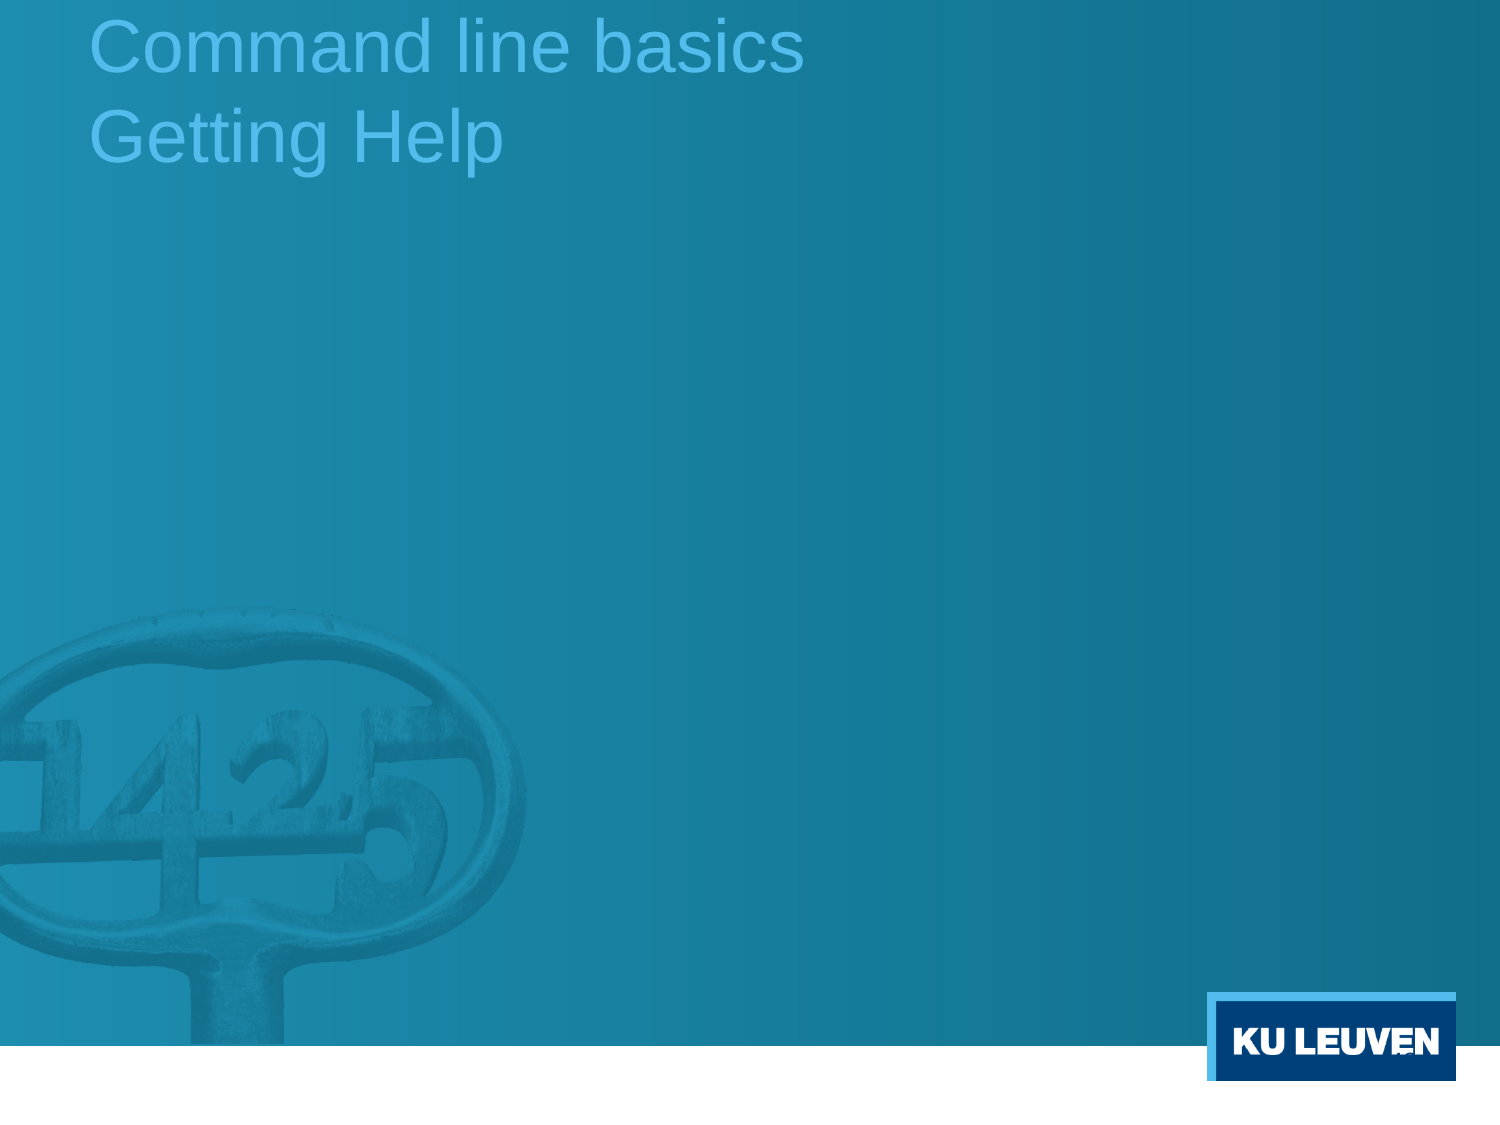

# Command line basics Getting Help
43